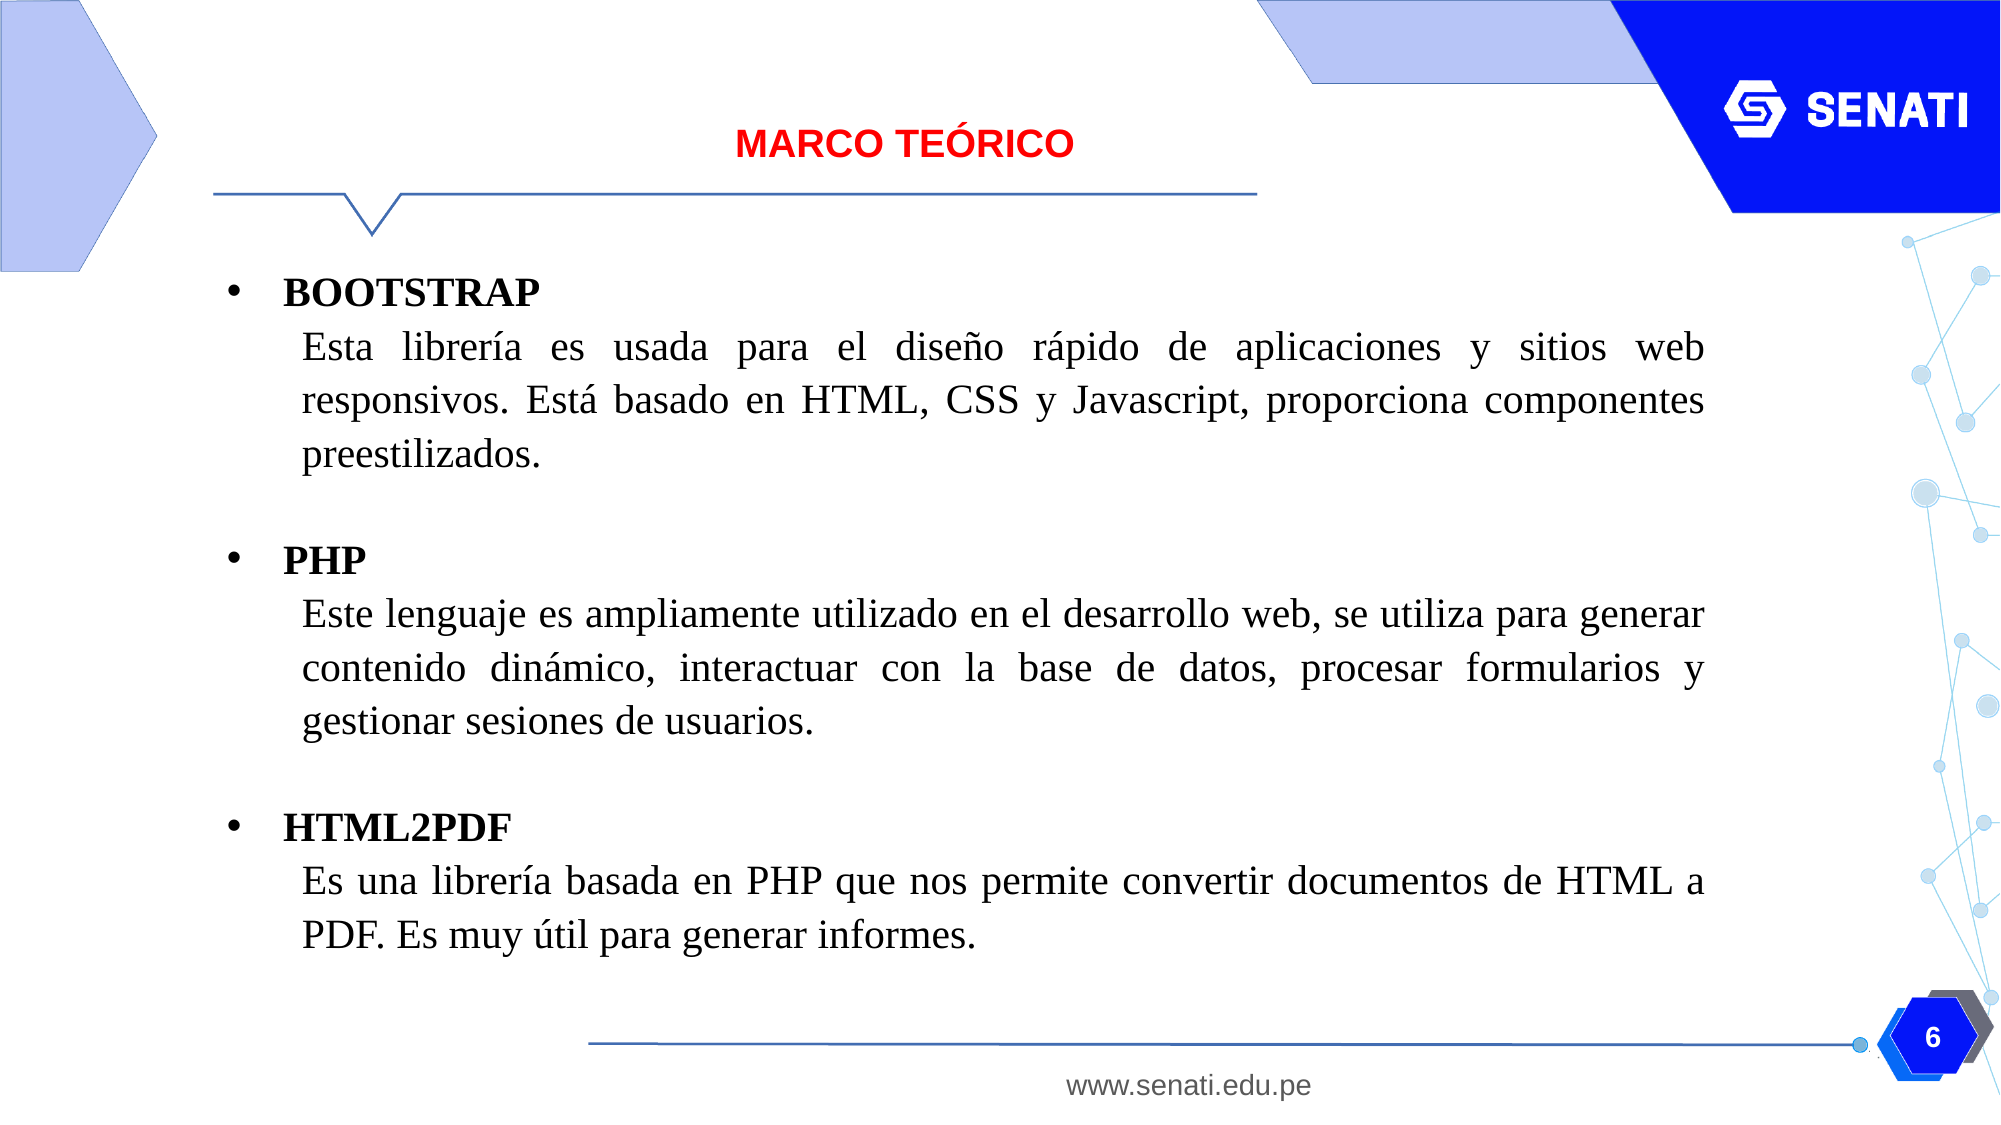

MARCO TEÓRICO
BOOTSTRAP
Esta librería es usada para el diseño rápido de aplicaciones y sitios web responsivos. Está basado en HTML, CSS y Javascript, proporciona componentes preestilizados.

PHP
Este lenguaje es ampliamente utilizado en el desarrollo web, se utiliza para generar contenido dinámico, interactuar con la base de datos, procesar formularios y gestionar sesiones de usuarios.

HTML2PDF
Es una librería basada en PHP que nos permite convertir documentos de HTML a PDF. Es muy útil para generar informes.